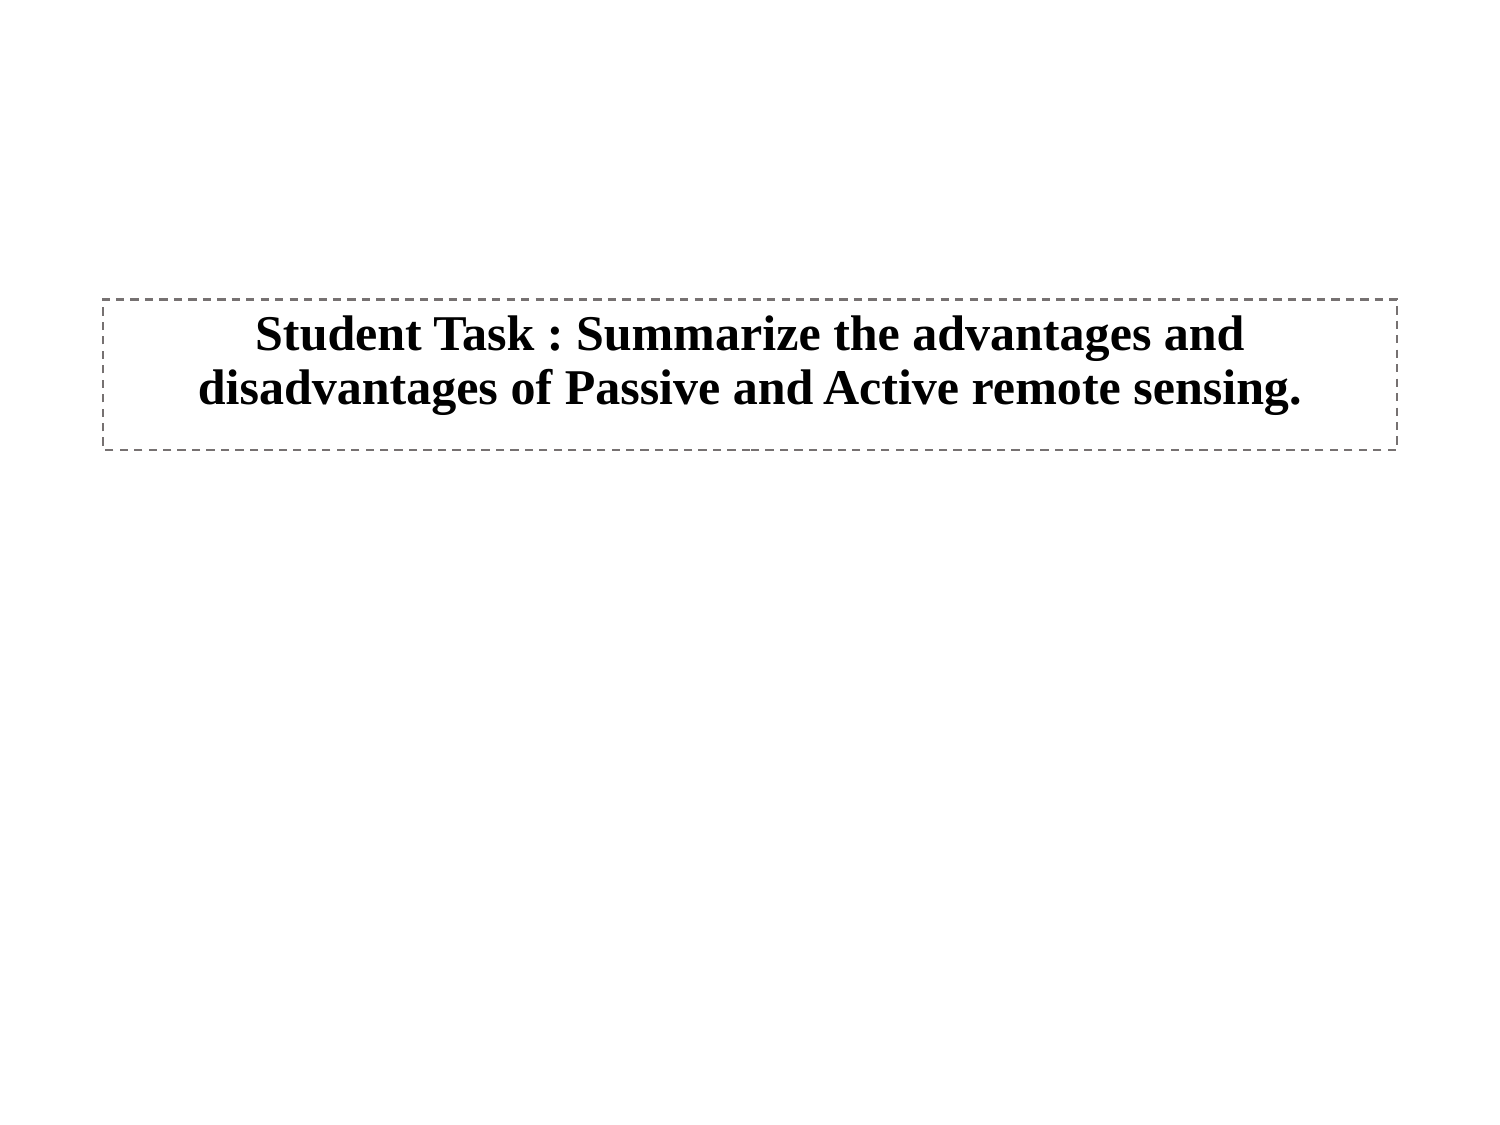

Student Task : Summarize the advantages and disadvantages of Passive and Active remote sensing.